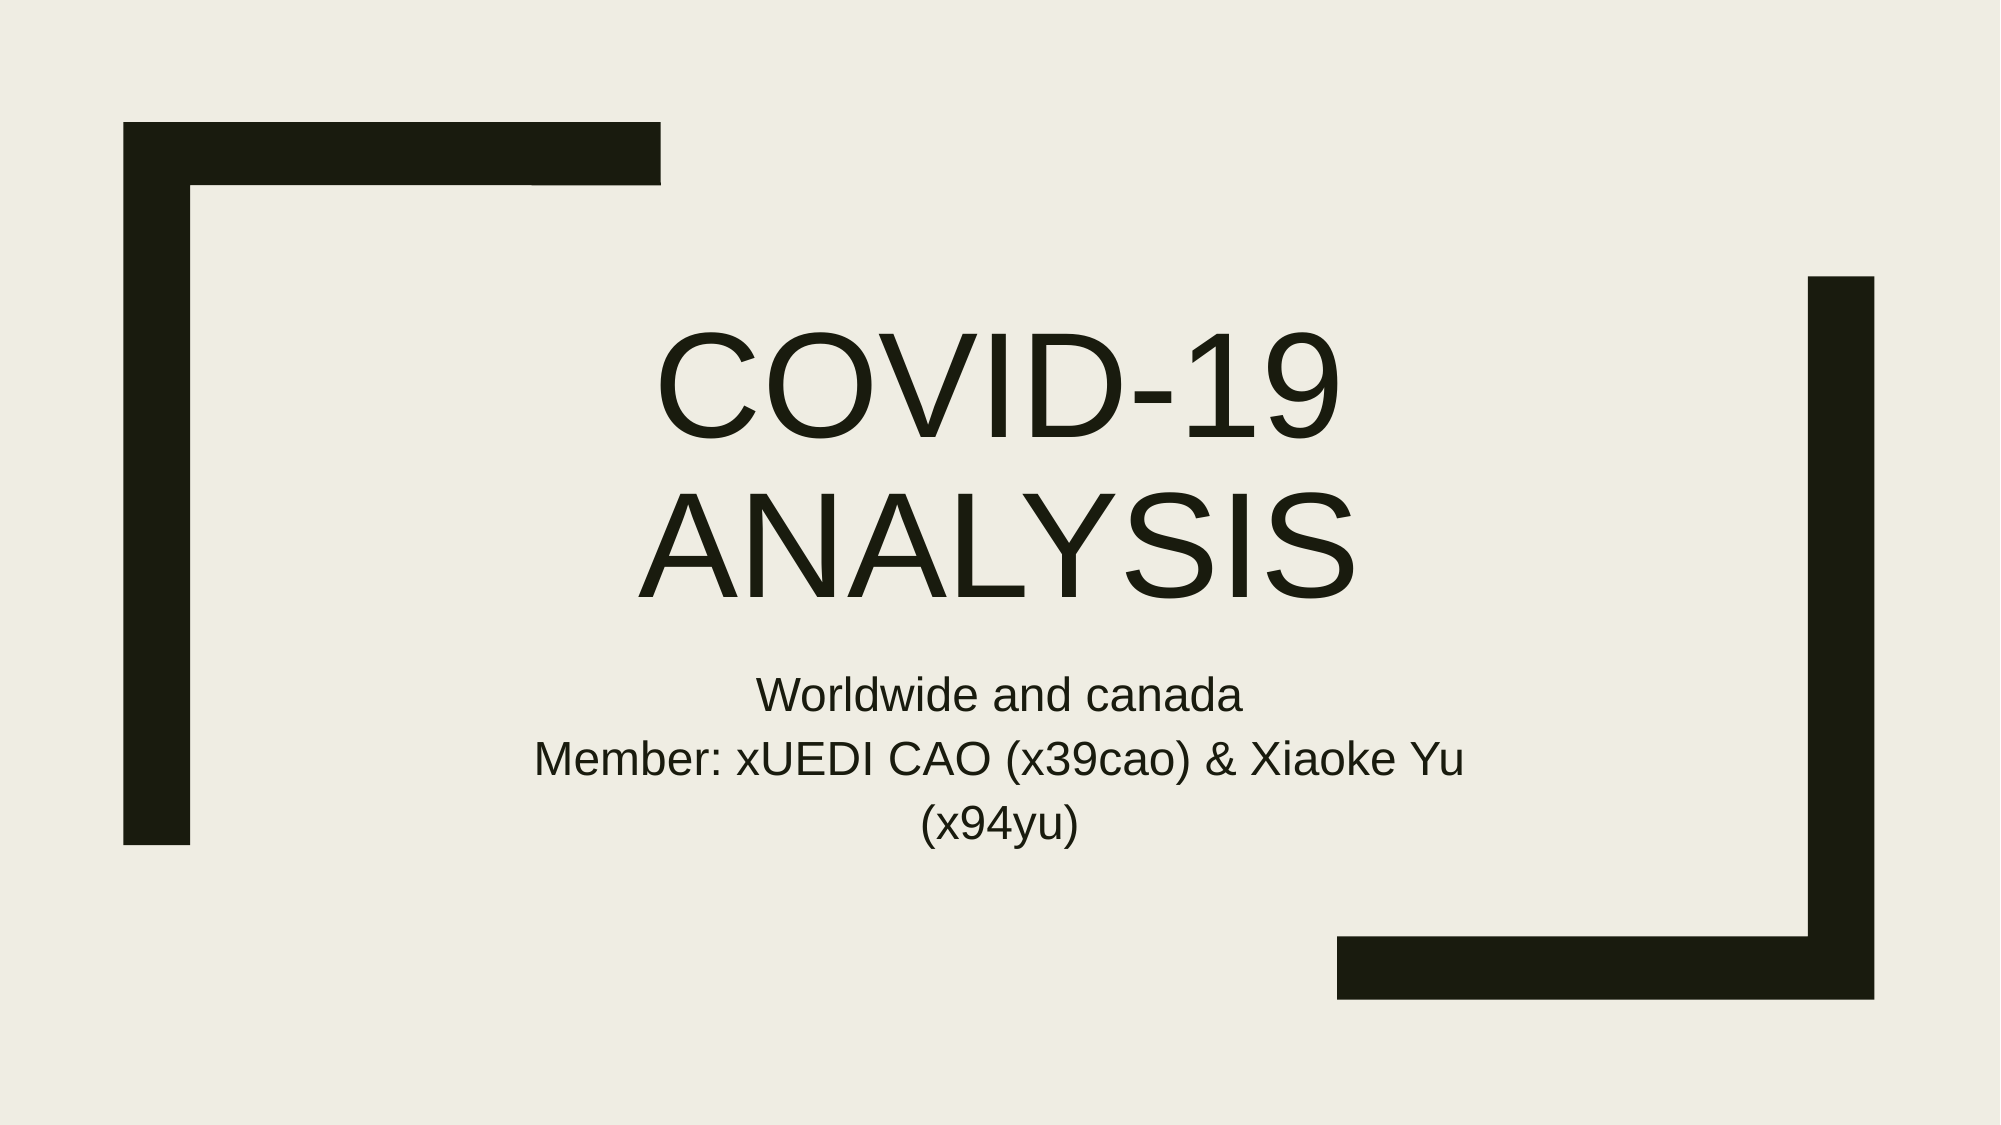

# COVID-19 ANALYSIS
Worldwide and canada
Member: xUEDI CAO (x39cao) & Xiaoke Yu (x94yu)